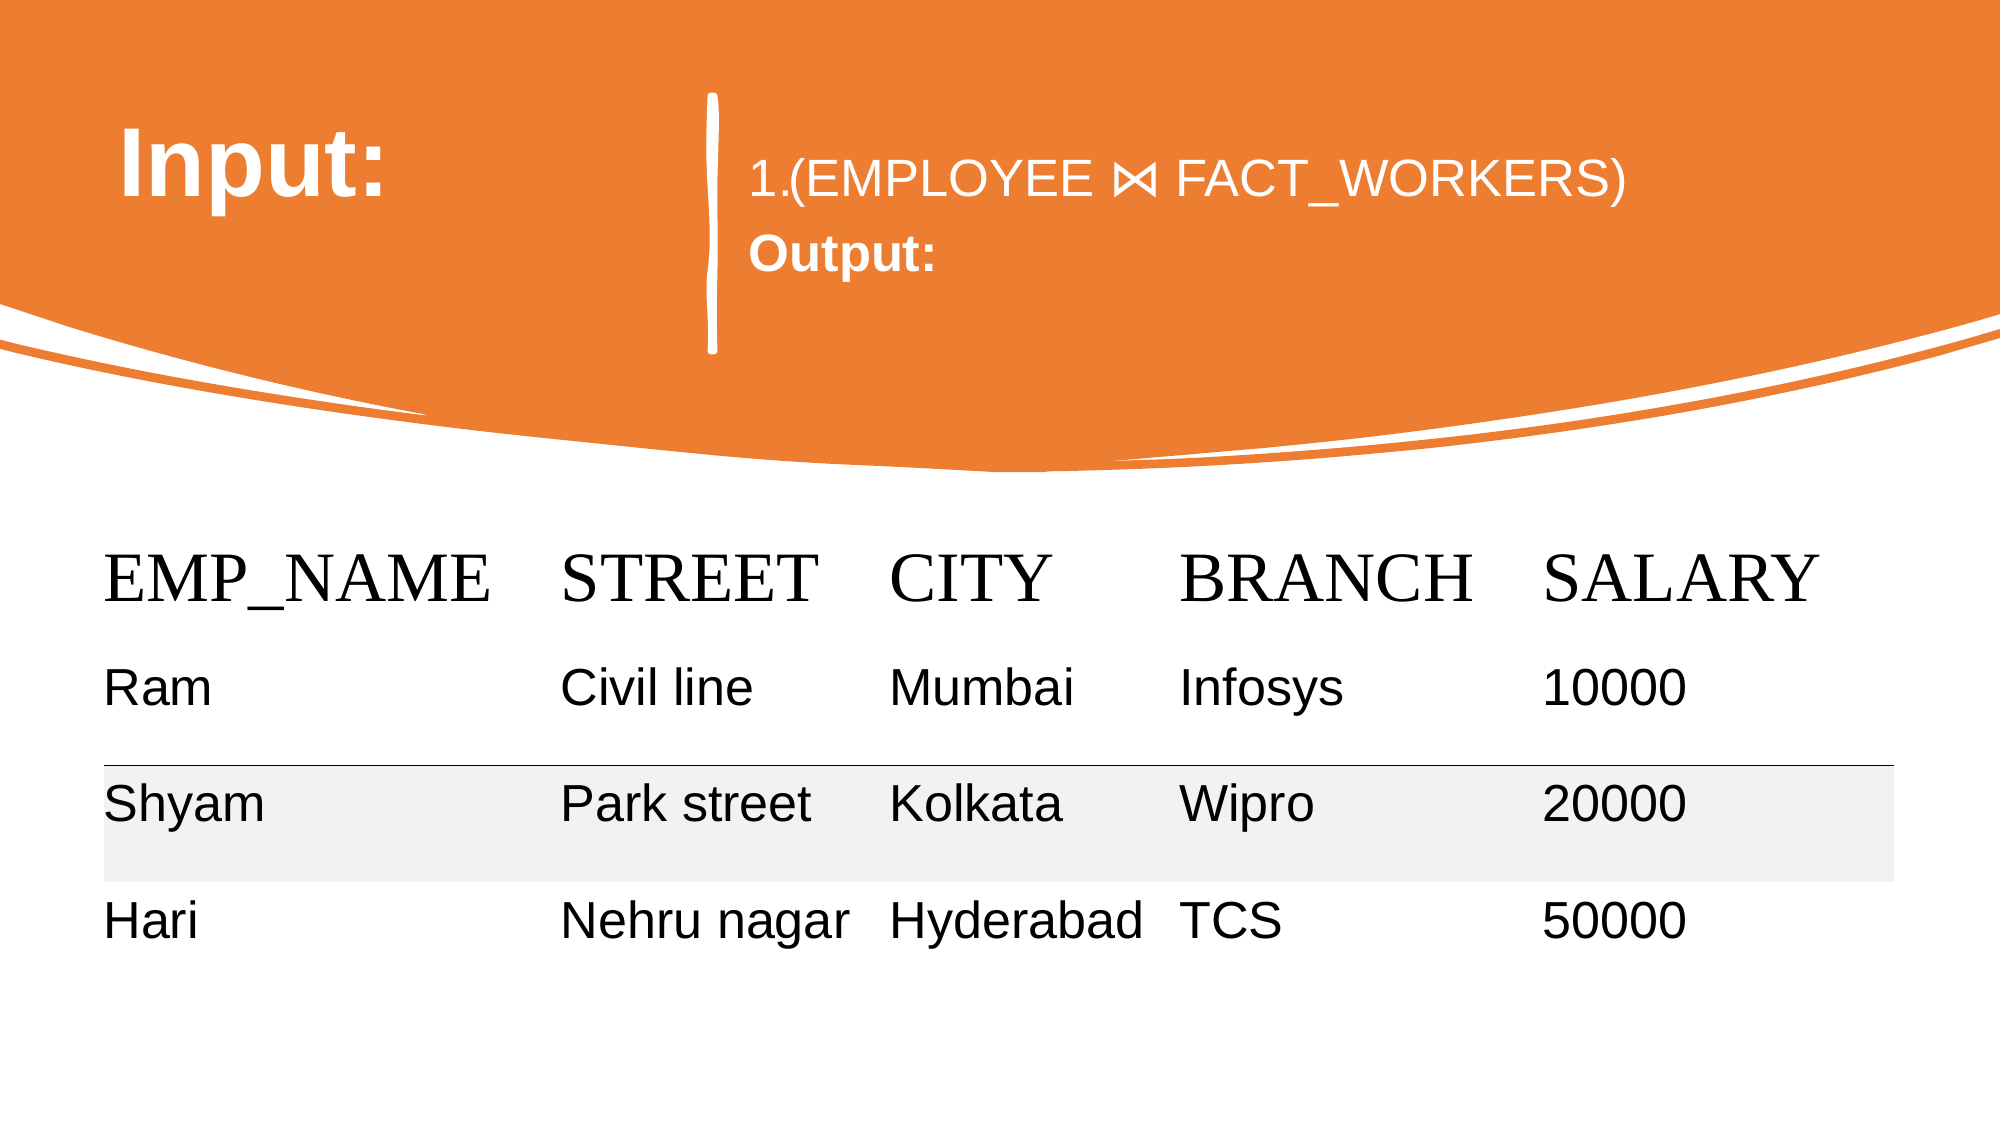

# Input:
(EMPLOYEE ⋈ FACT_WORKERS)
Output:

| EMP\_NAME | STREET | CITY | BRANCH | SALARY |
| --- | --- | --- | --- | --- |
| Ram | Civil line | Mumbai | Infosys | 10000 |
| Shyam | Park street | Kolkata | Wipro | 20000 |
| Hari | Nehru nagar | Hyderabad | TCS | 50000 |